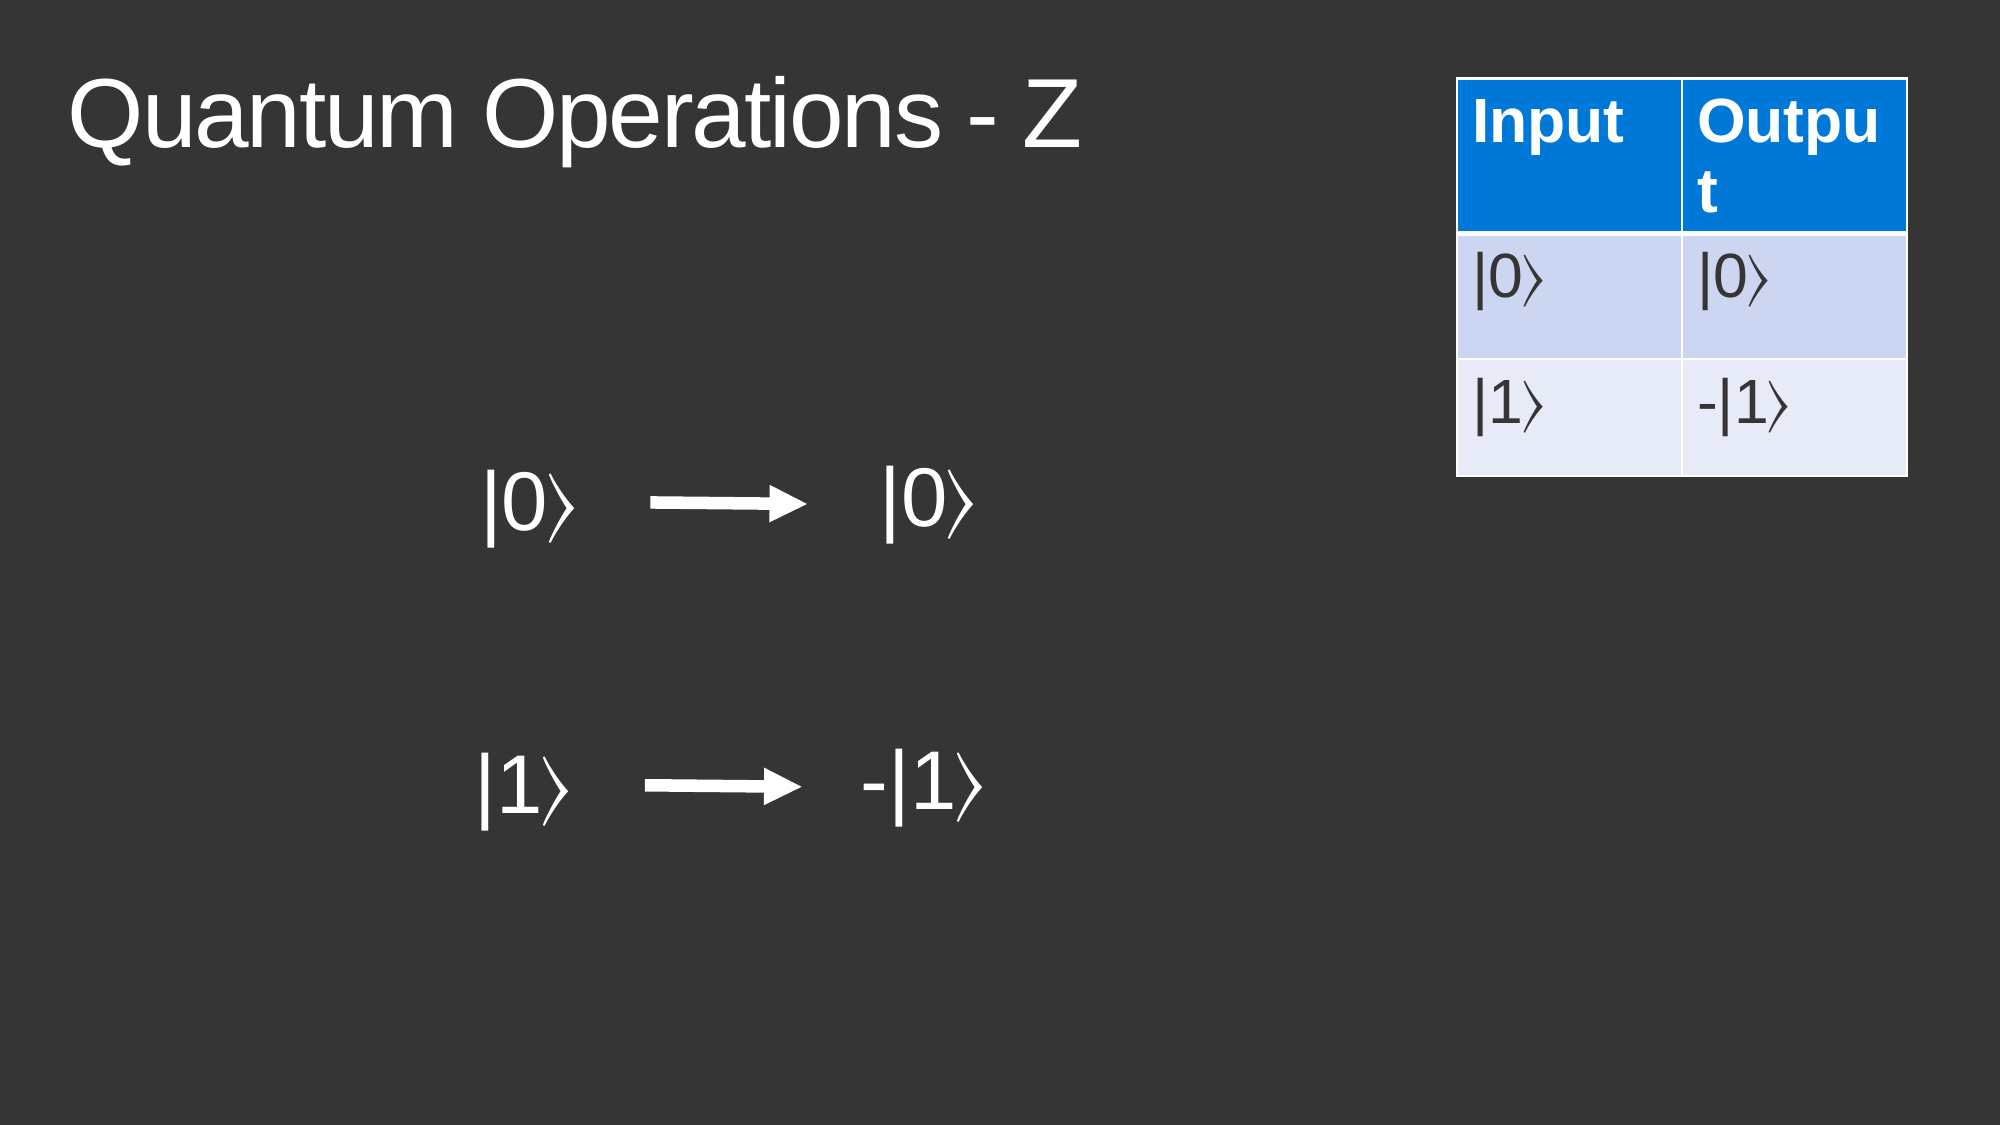

# Quantum Operations - Z
| Input | Output |
| --- | --- |
| |0〉 | |0〉 |
| Input | Output |
| --- | --- |
| |0〉 | |0〉 |
| |1〉 | -|1〉 |
|0〉
|0〉
-|1〉
|1〉